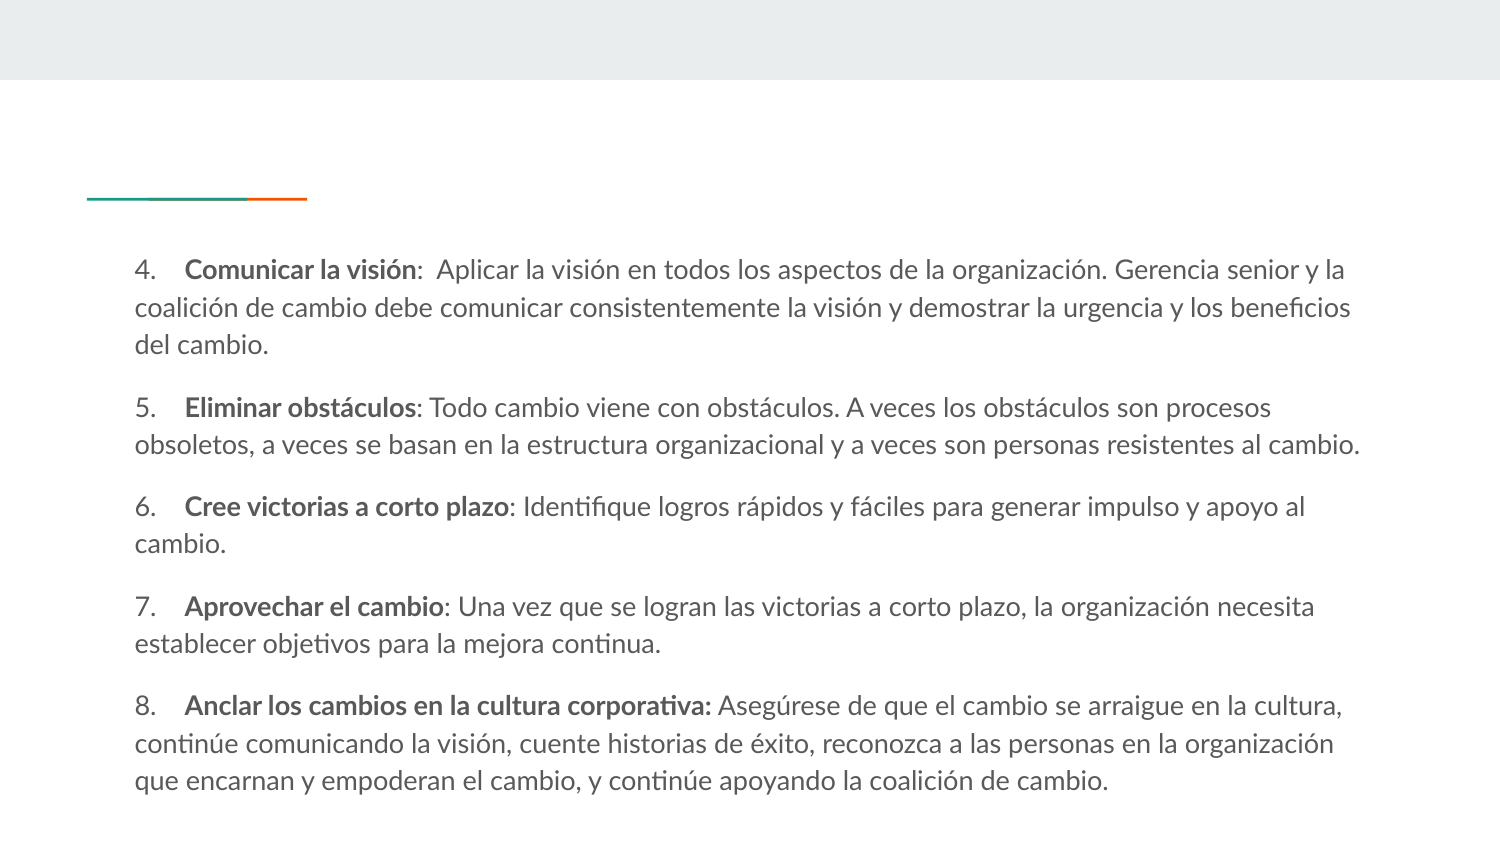

4.    Comunicar la visión:  Aplicar la visión en todos los aspectos de la organización. Gerencia senior y la coalición de cambio debe comunicar consistentemente la visión y demostrar la urgencia y los beneficios del cambio.
5.    Eliminar obstáculos: Todo cambio viene con obstáculos. A veces los obstáculos son procesos obsoletos, a veces se basan en la estructura organizacional y a veces son personas resistentes al cambio.
6.    Cree victorias a corto plazo: Identifique logros rápidos y fáciles para generar impulso y apoyo al cambio.
7.    Aprovechar el cambio: Una vez que se logran las victorias a corto plazo, la organización necesita establecer objetivos para la mejora continua.
8.    Anclar los cambios en la cultura corporativa: Asegúrese de que el cambio se arraigue en la cultura, continúe comunicando la visión, cuente historias de éxito, reconozca a las personas en la organización que encarnan y empoderan el cambio, y continúe apoyando la coalición de cambio.